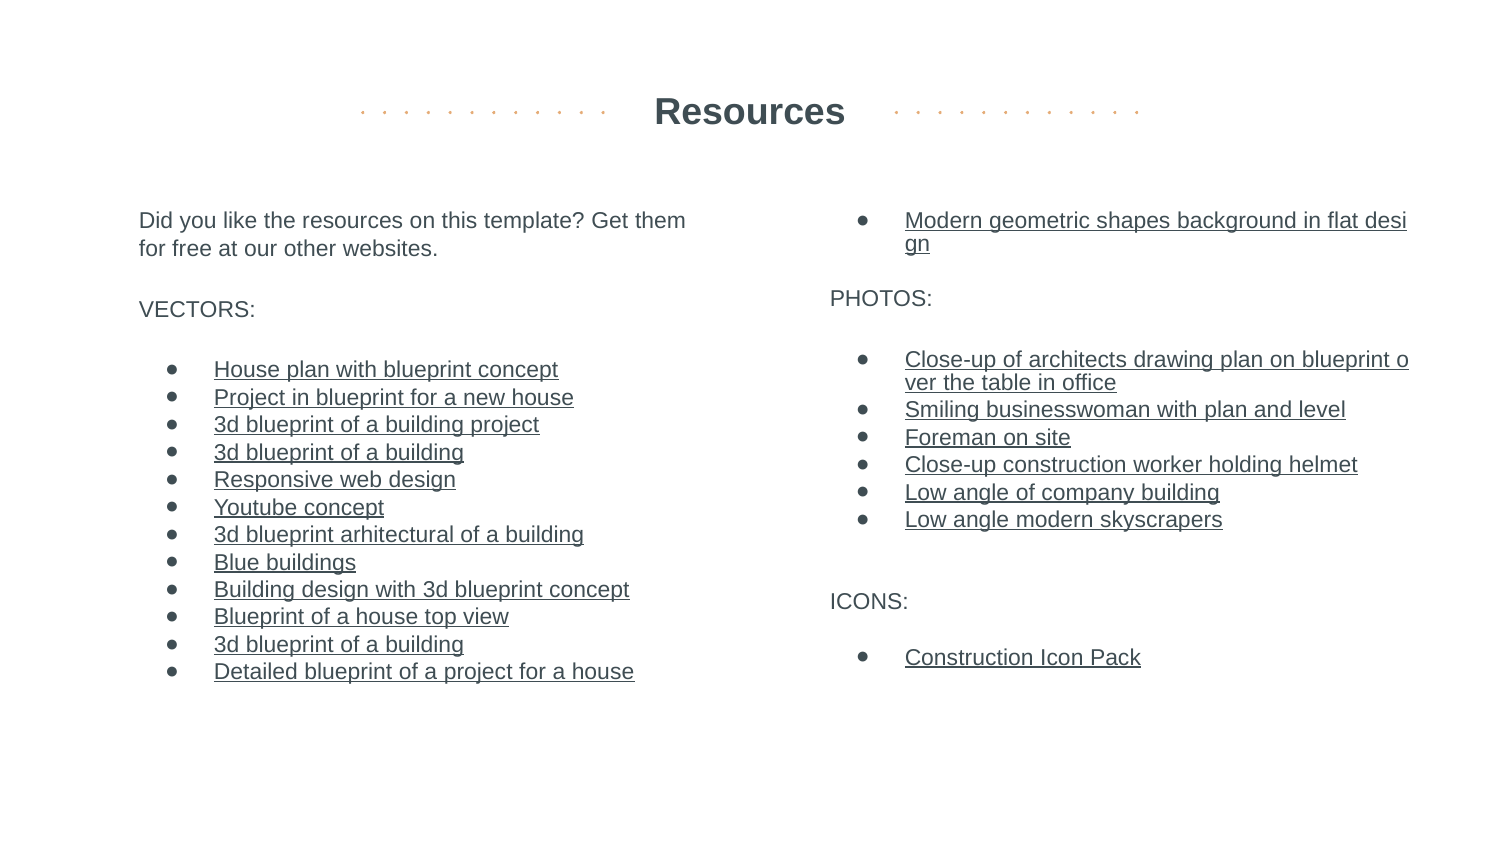

# Resources

Did you like the resources on this template? Get them for free at our other websites.
VECTORS:
House plan with blueprint concept
Project in blueprint for a new house
3d blueprint of a building project
3d blueprint of a building
Responsive web design
Youtube concept
3d blueprint arhitectural of a building
Blue buildings
Building design with 3d blueprint concept
Blueprint of a house top view
3d blueprint of a building
Detailed blueprint of a project for a house
Modern geometric shapes background in flat design

PHOTOS:
Close-up of architects drawing plan on blueprint over the table in office
Smiling businesswoman with plan and level
Foreman on site
Close-up construction worker holding helmet
Low angle of company building
Low angle modern skyscrapers

ICONS:

Construction Icon Pack